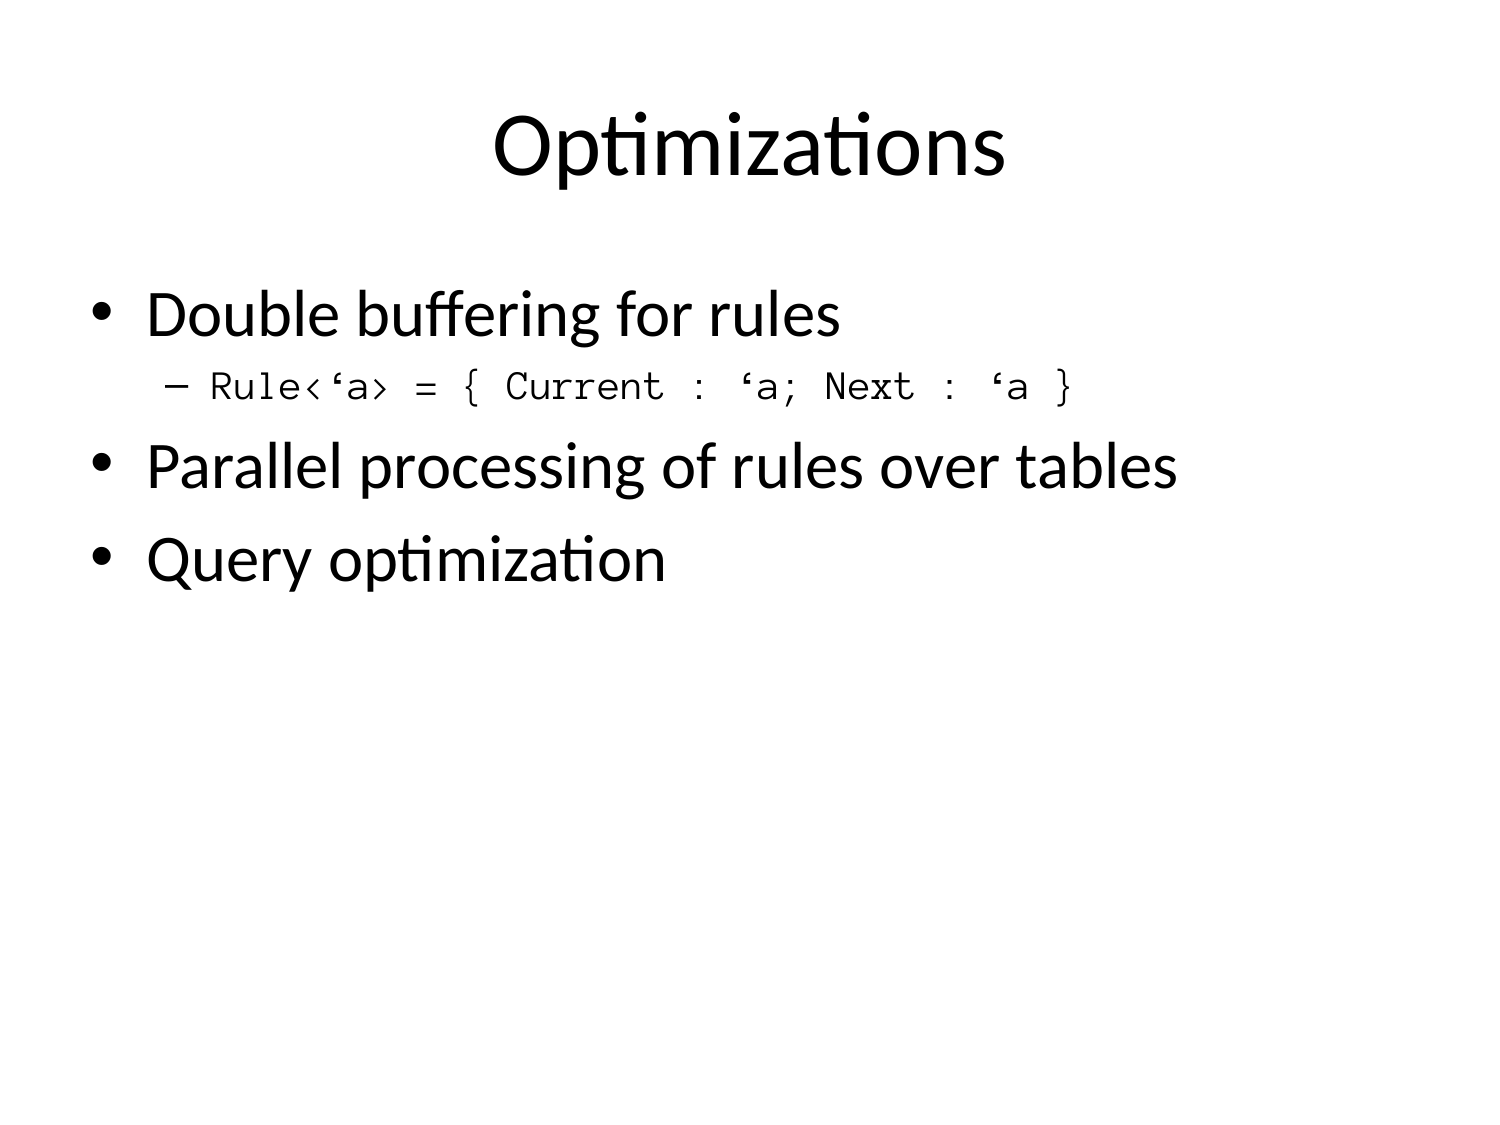

# Optimizations
Double buffering for rules
Rule<‘a> = { Current : ‘a; Next : ‘a }
Parallel processing of rules over tables
Query optimization